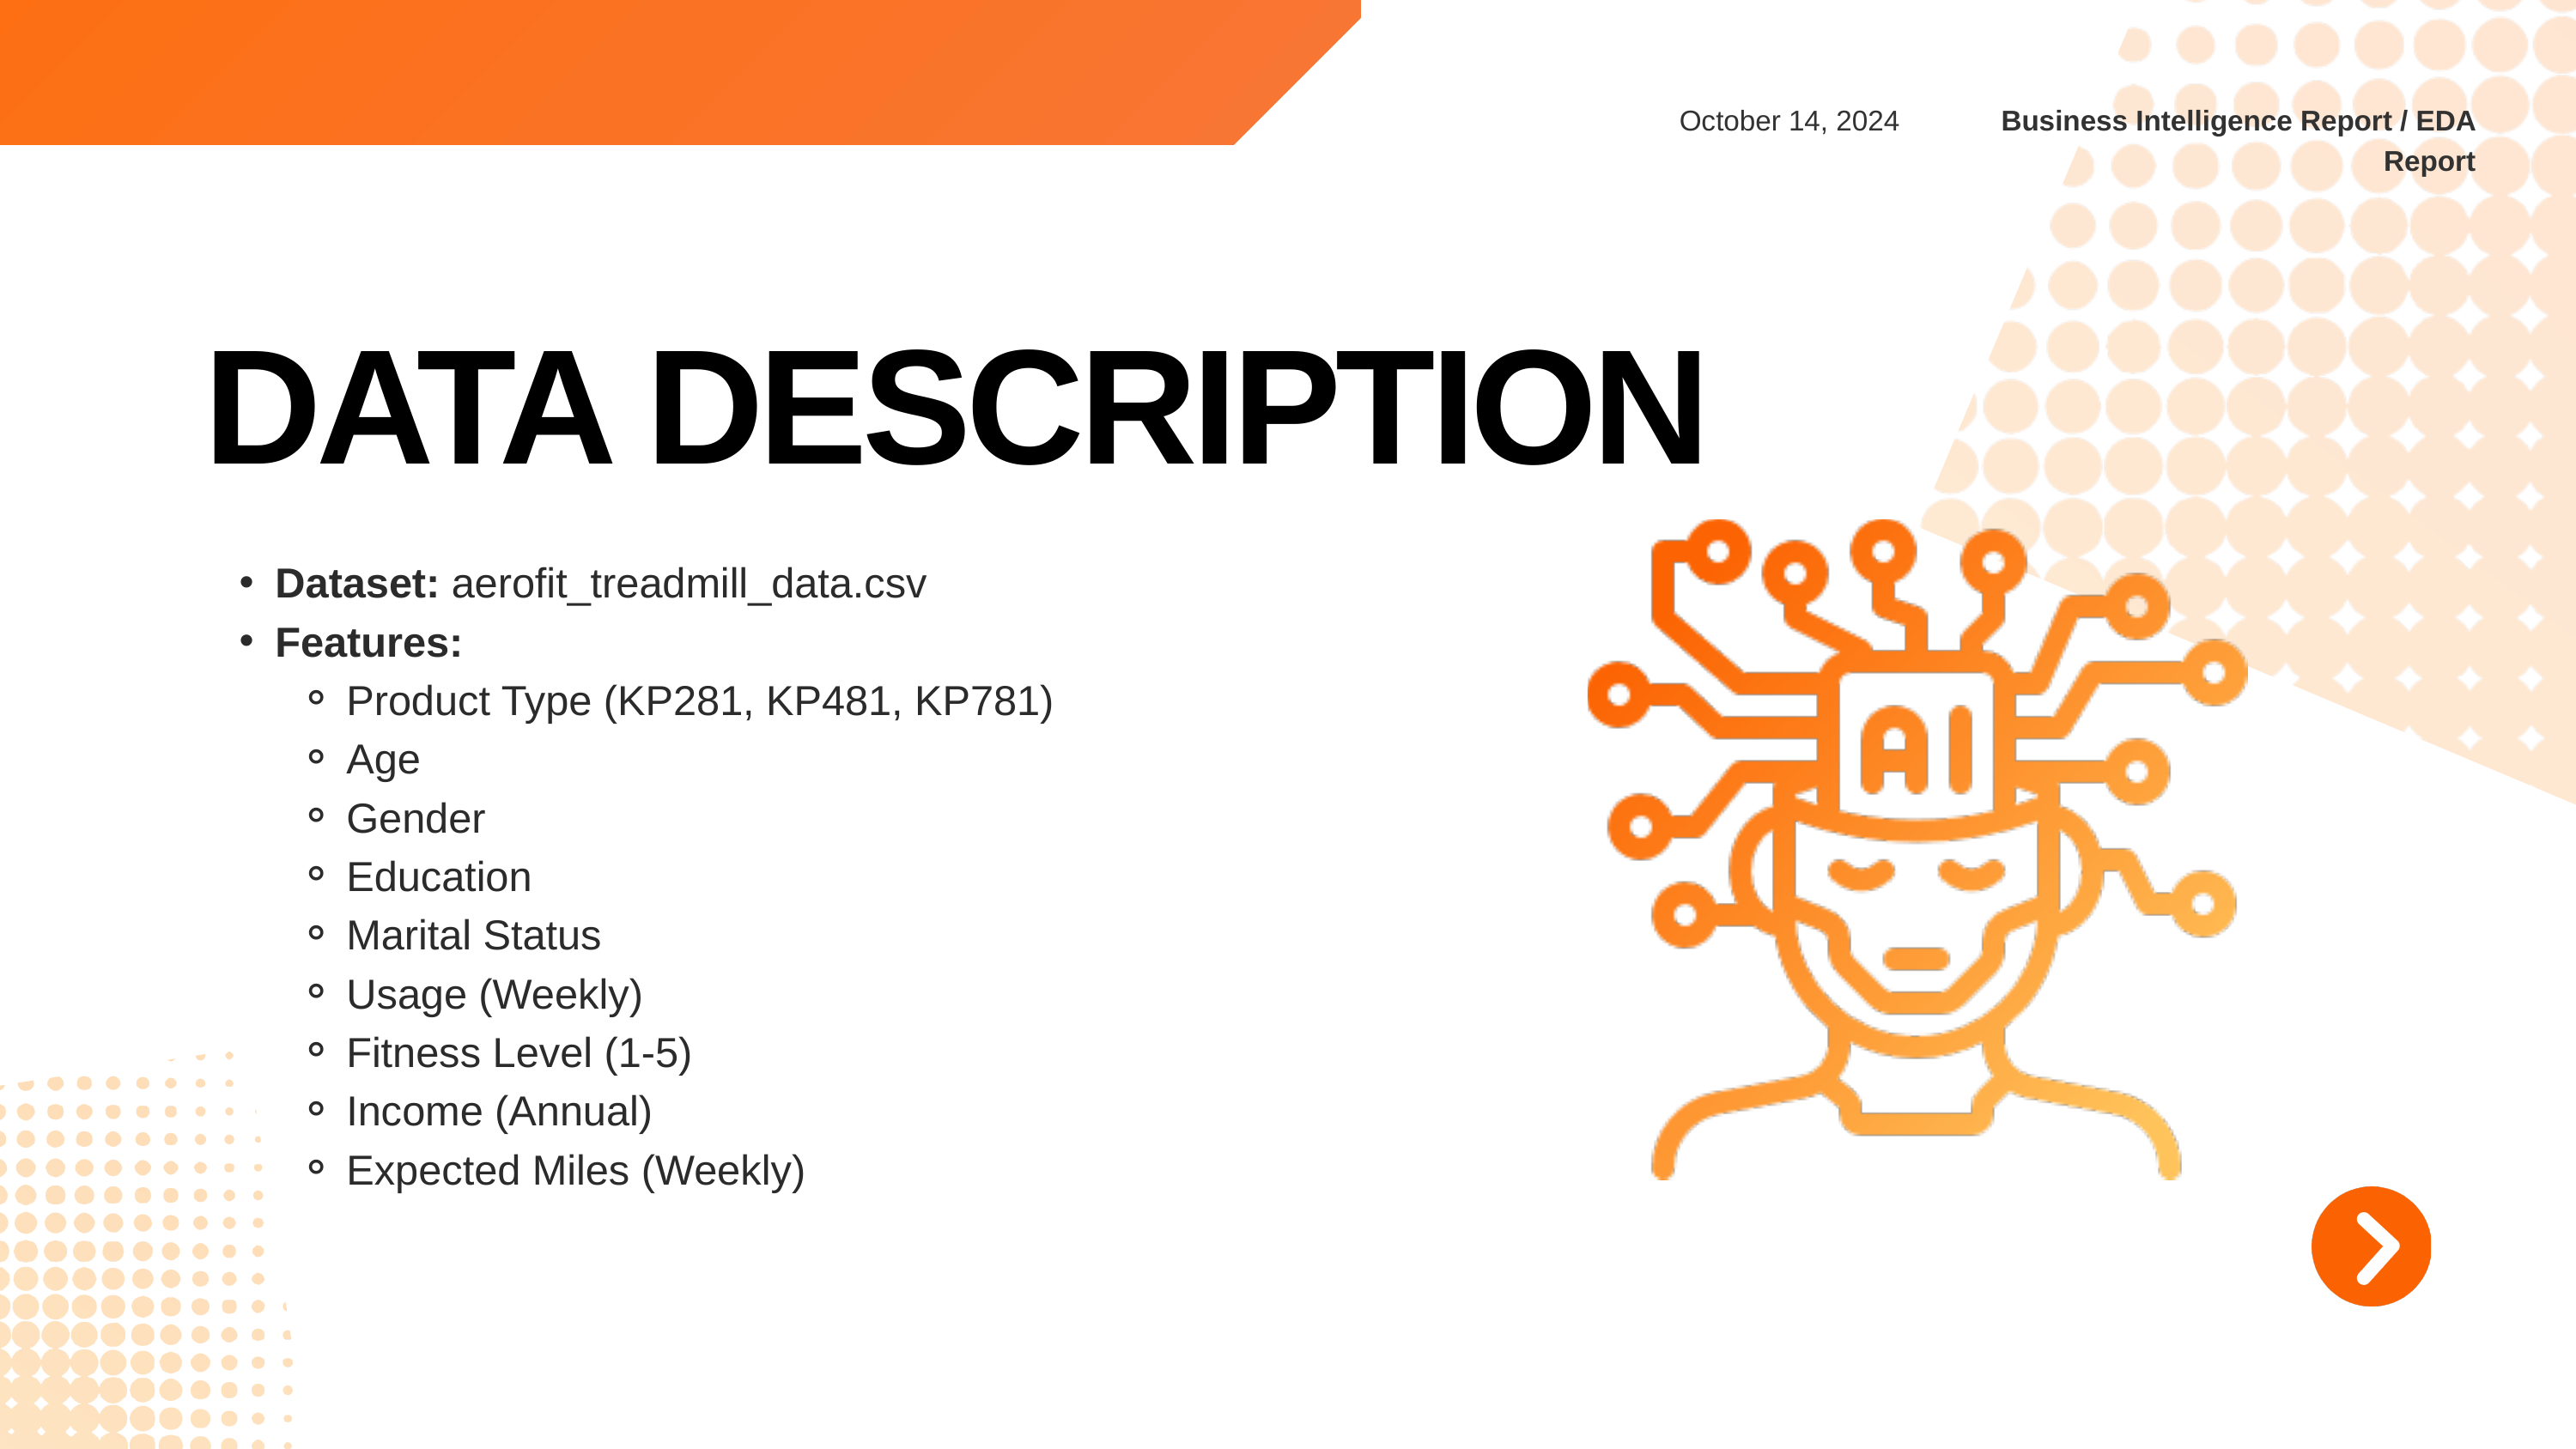

October 14, 2024
Business Intelligence Report / EDA Report
DATA DESCRIPTION

Dataset: aerofit_treadmill_data.csv
Features:
Product Type (KP281, KP481, KP781)
Age
Gender
Education
Marital Status
Usage (Weekly)
Fitness Level (1-5)
Income (Annual)
Expected Miles (Weekly)